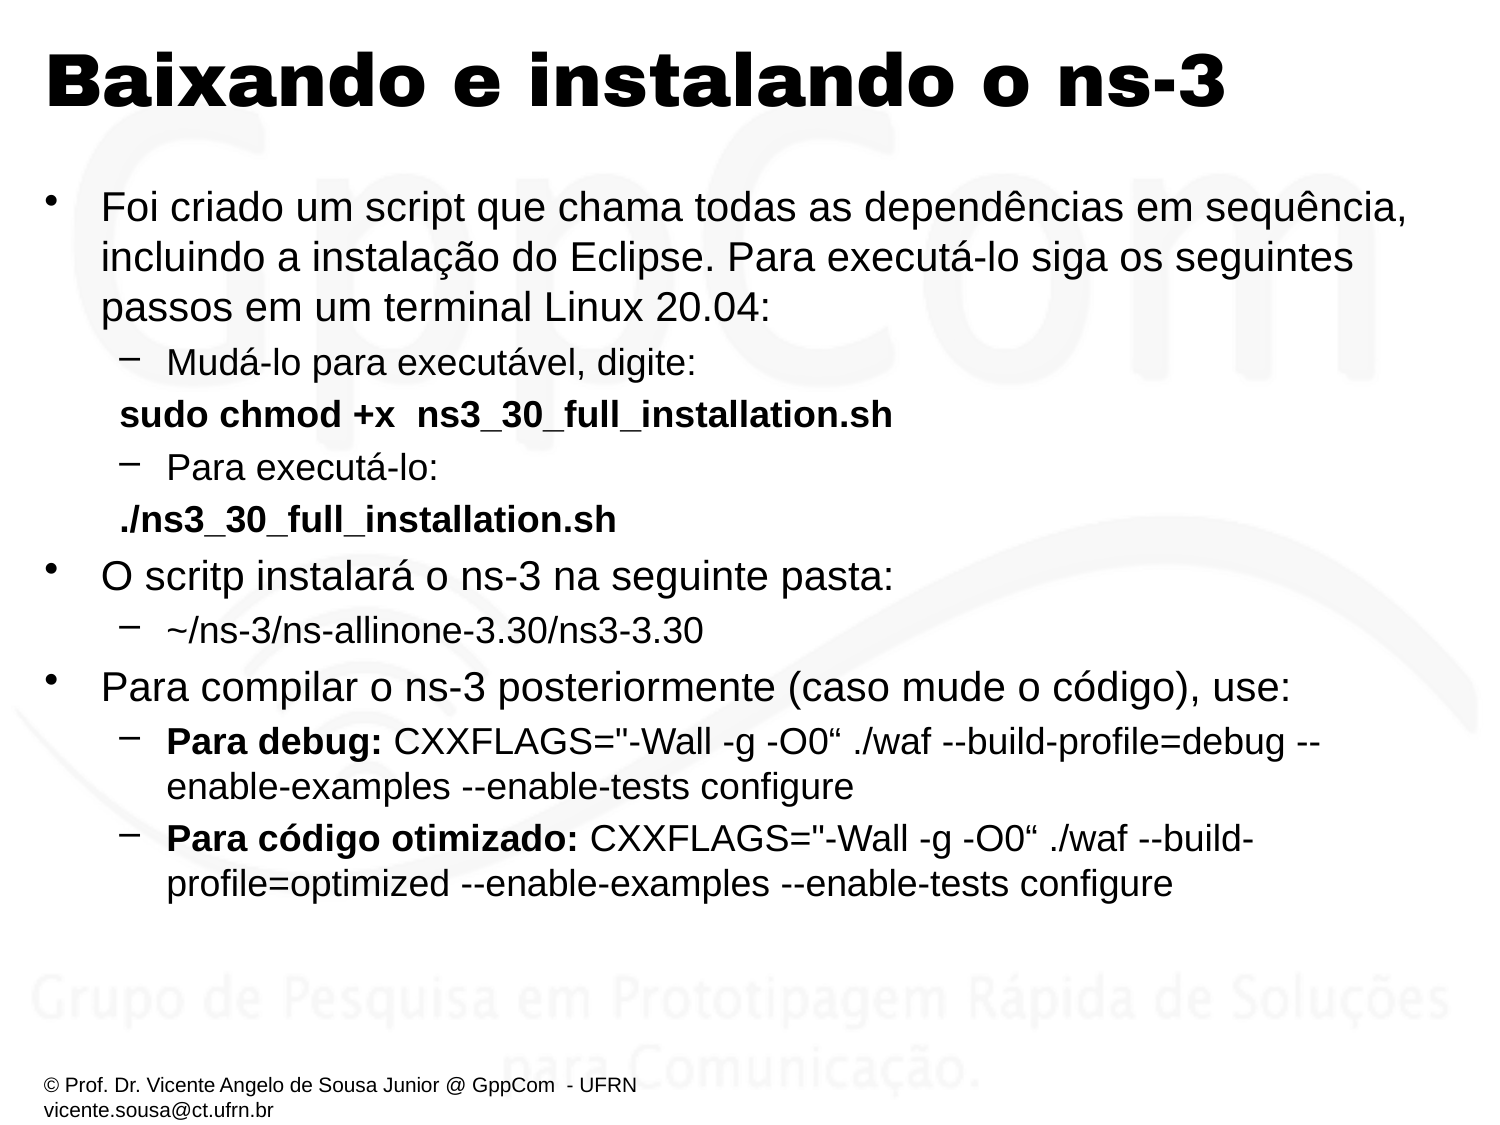

# Baixando e instalando o ns-3
Foi criado um script que chama todas as dependências em sequência, incluindo a instalação do Eclipse. Para executá-lo siga os seguintes passos em um terminal Linux 20.04:
Mudá-lo para executável, digite:
sudo chmod +x  ns3_30_full_installation.sh
Para executá-lo:
./ns3_30_full_installation.sh
O scritp instalará o ns-3 na seguinte pasta:
~/ns-3/ns-allinone-3.30/ns3-3.30
Para compilar o ns-3 posteriormente (caso mude o código), use:
Para debug: CXXFLAGS="-Wall -g -O0“ ./waf --build-profile=debug --enable-examples --enable-tests configure
Para código otimizado: CXXFLAGS="-Wall -g -O0“ ./waf --build-profile=optimized --enable-examples --enable-tests configure